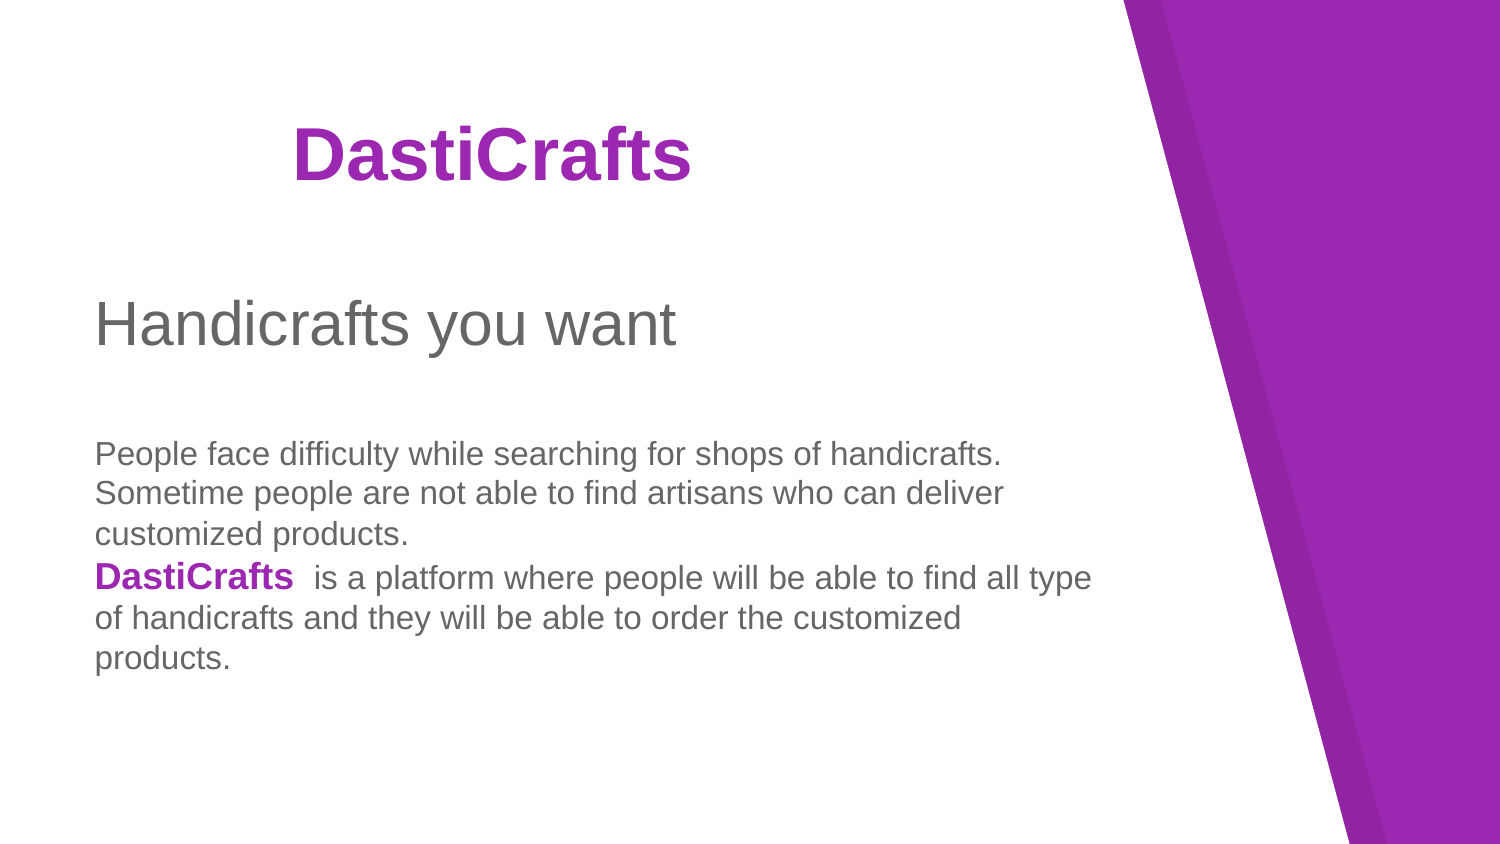

# DastiCrafts
Handicrafts you want
People face difficulty while searching for shops of handicrafts. Sometime people are not able to find artisans who can deliver customized products.
DastiCrafts  is a platform where people will be able to find all type of handicrafts and they will be able to order the customized products.